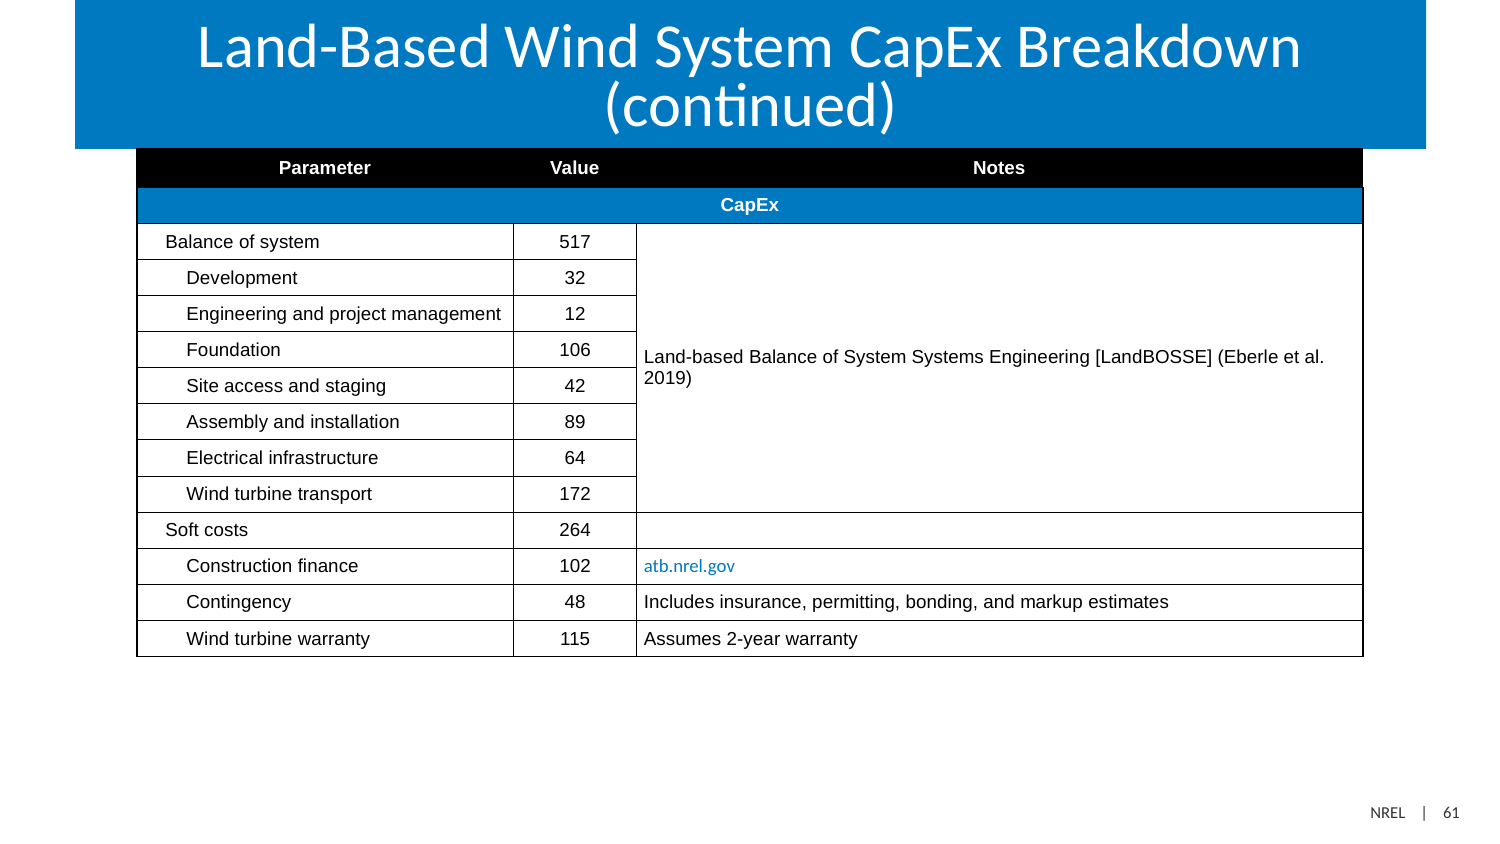

# Land-Based Wind System CapEx Breakdown (continued)
| Parameter | Value | Notes |
| --- | --- | --- |
| CapEx |  |  |
| --- | --- | --- |
| Balance of system | 517 | Land-based Balance of System Systems Engineering [LandBOSSE] (Eberle et al. 2019) |
| Development | 32 |  |
| Engineering and project management | 12 |  |
| Foundation | 106 |  |
| Site access and staging | 42 |  |
| Assembly and installation | 89 |  |
| Electrical infrastructure | 64 |  |
| Wind turbine transport | 172 |  |
| Soft costs | 264 |  |
| Construction finance | 102 | atb.nrel.gov |
| Contingency | 48 | Includes insurance, permitting, bonding, and markup estimates |
| Wind turbine warranty | 115 | Assumes 2-year warranty |